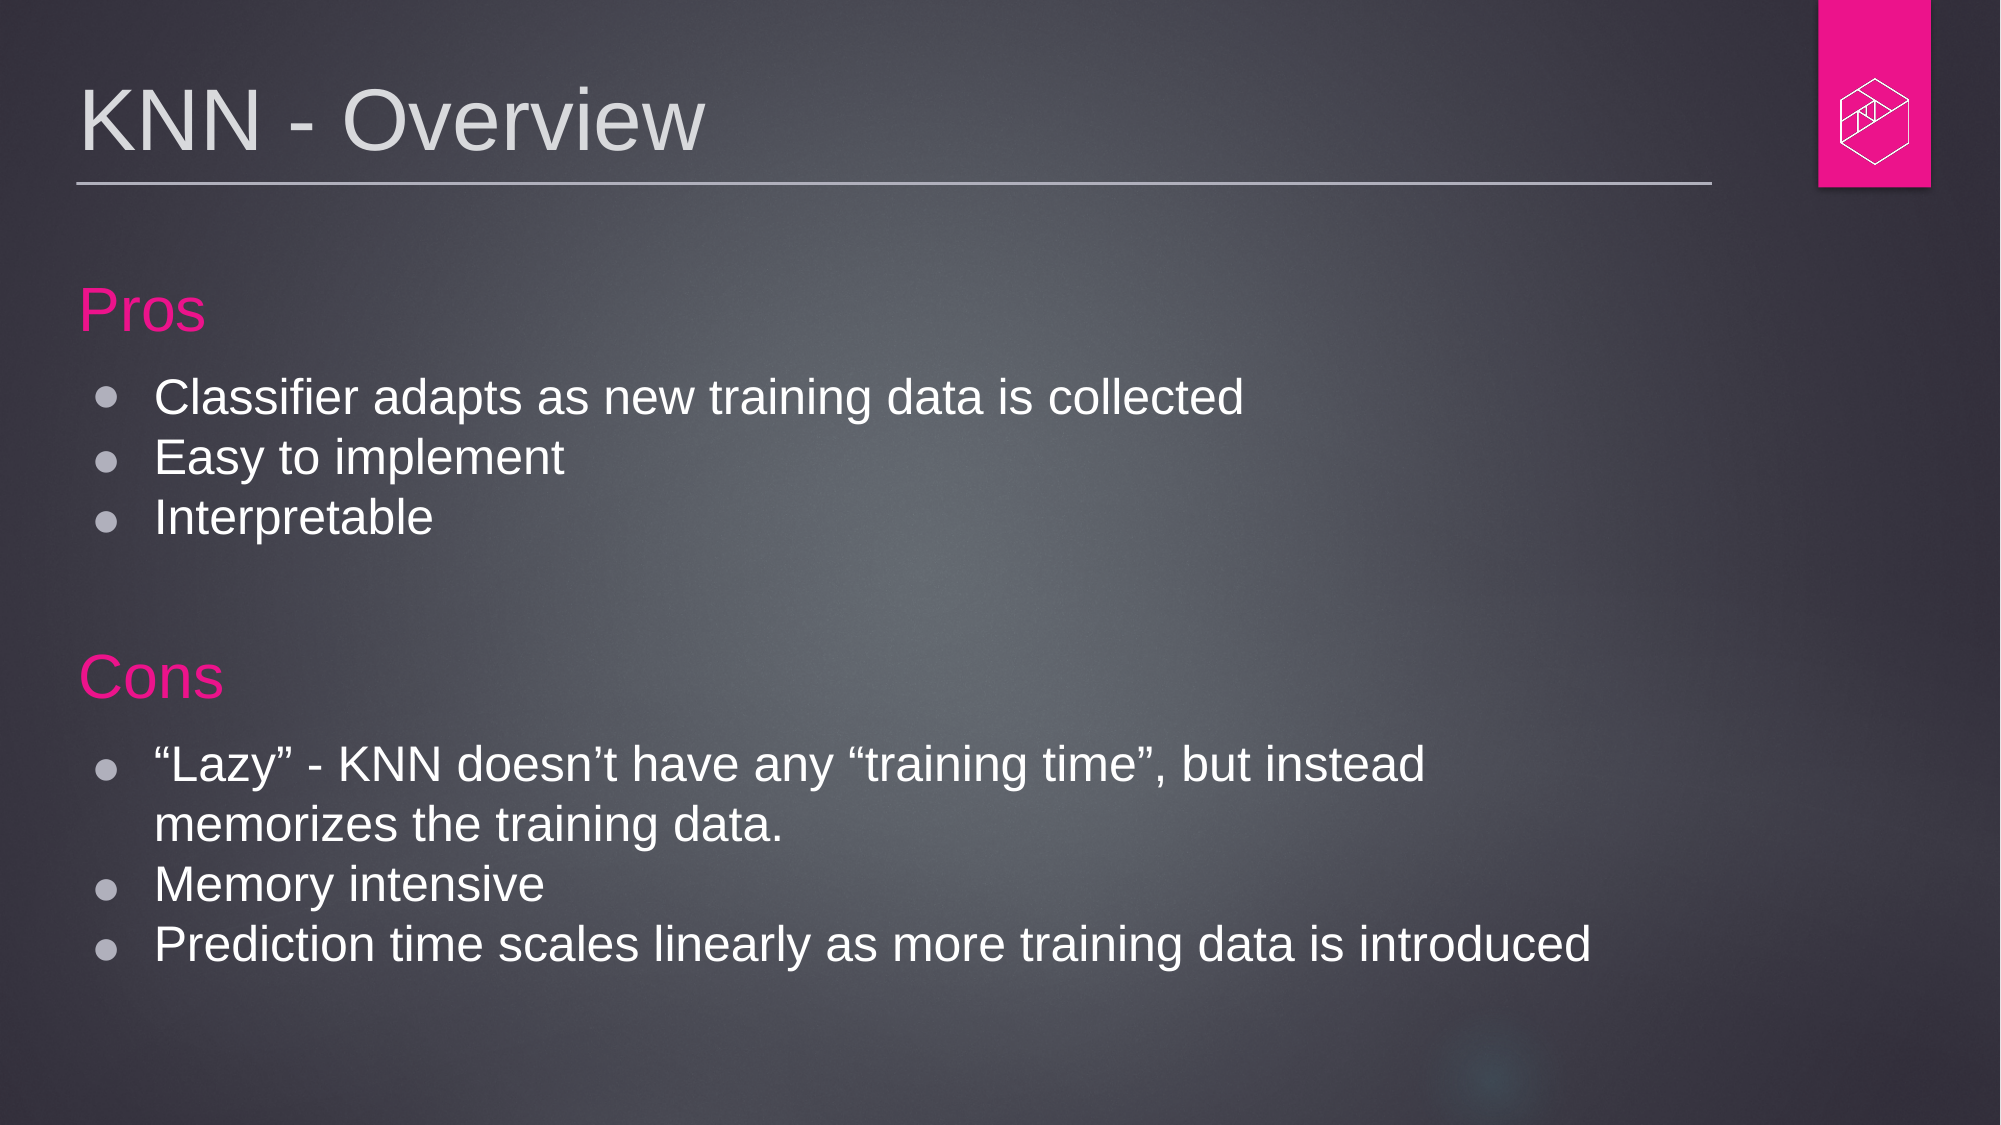

# KNN - Overview
Pros
Classifier adapts as new training data is collected
Easy to implement
Interpretable

Cons
“Lazy” - KNN doesn’t have any “training time”, but instead memorizes the training data.
Memory intensive
Prediction time scales linearly as more training data is introduced